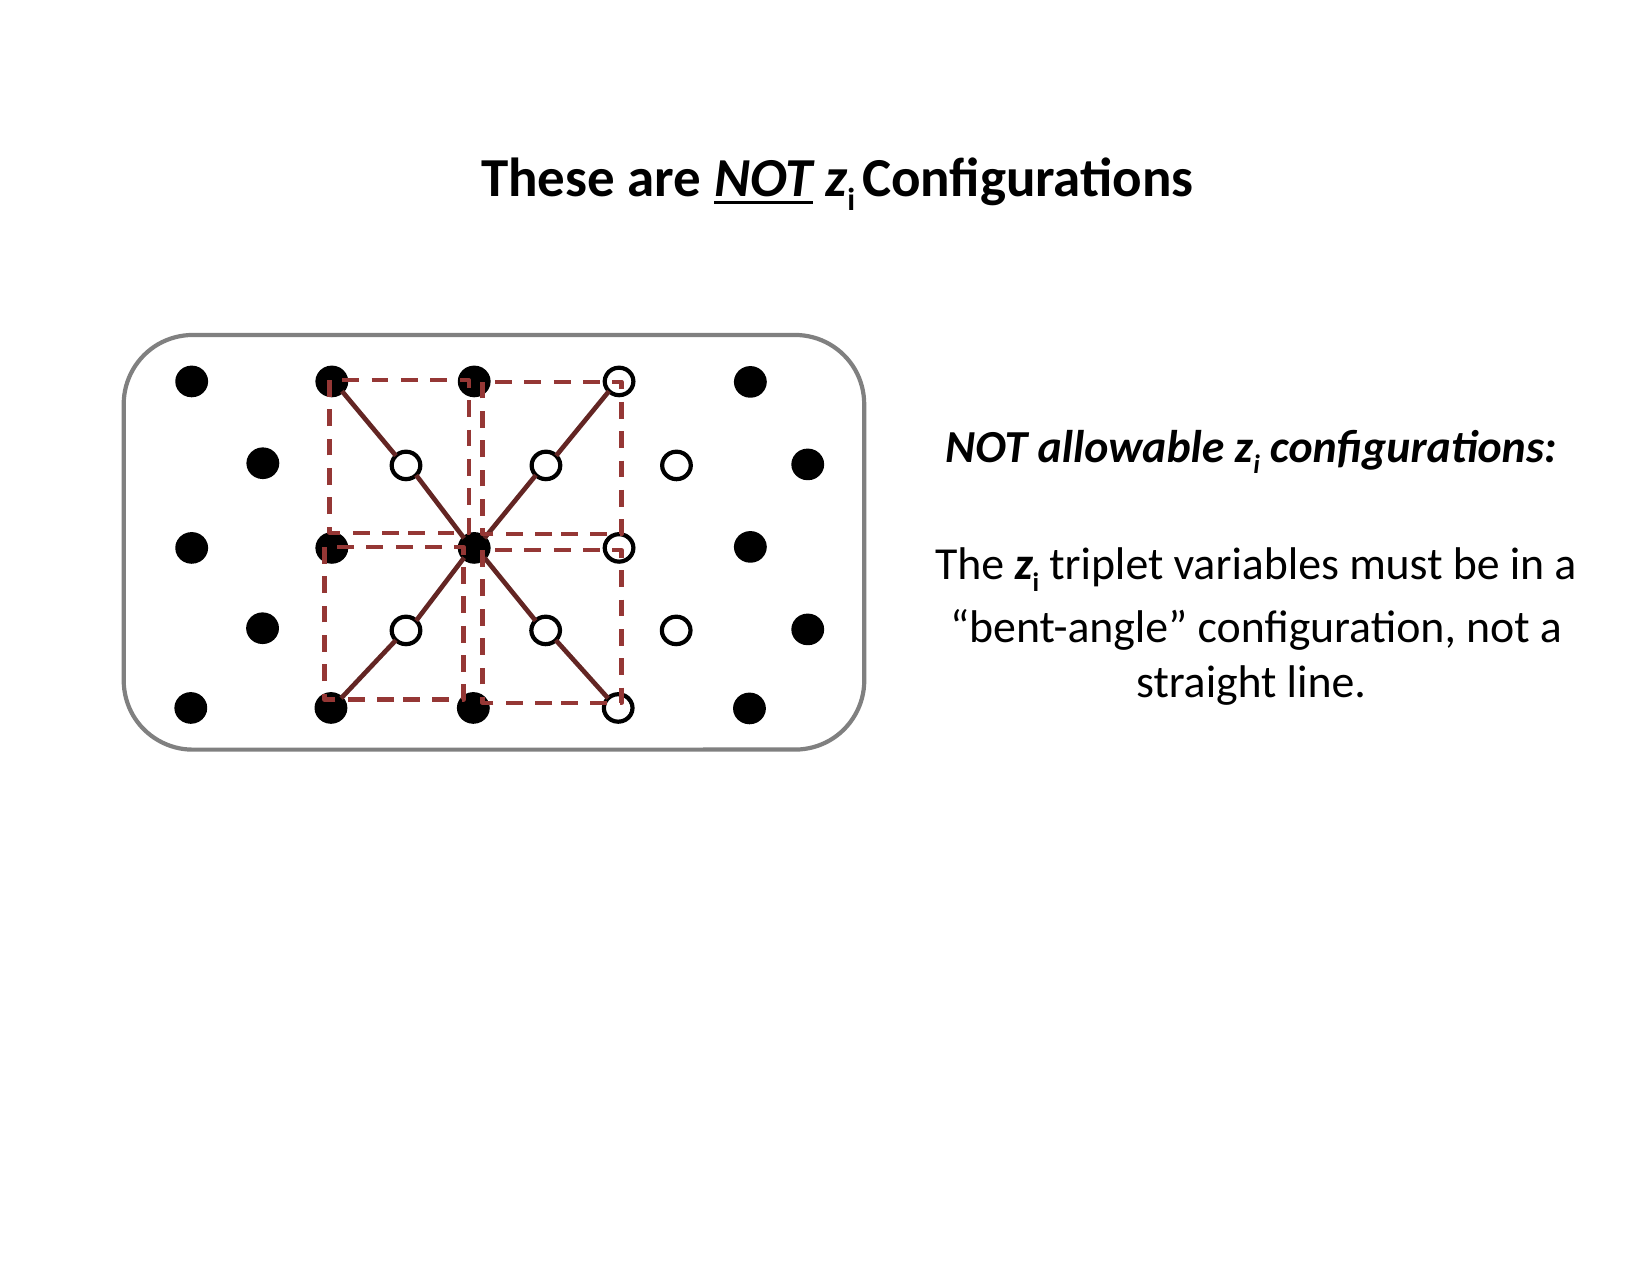

These are NOT zi Configurations

NOT allowable zi configurations:

The zi triplet variables must be in a “bent-angle” configuration, not a straight line.